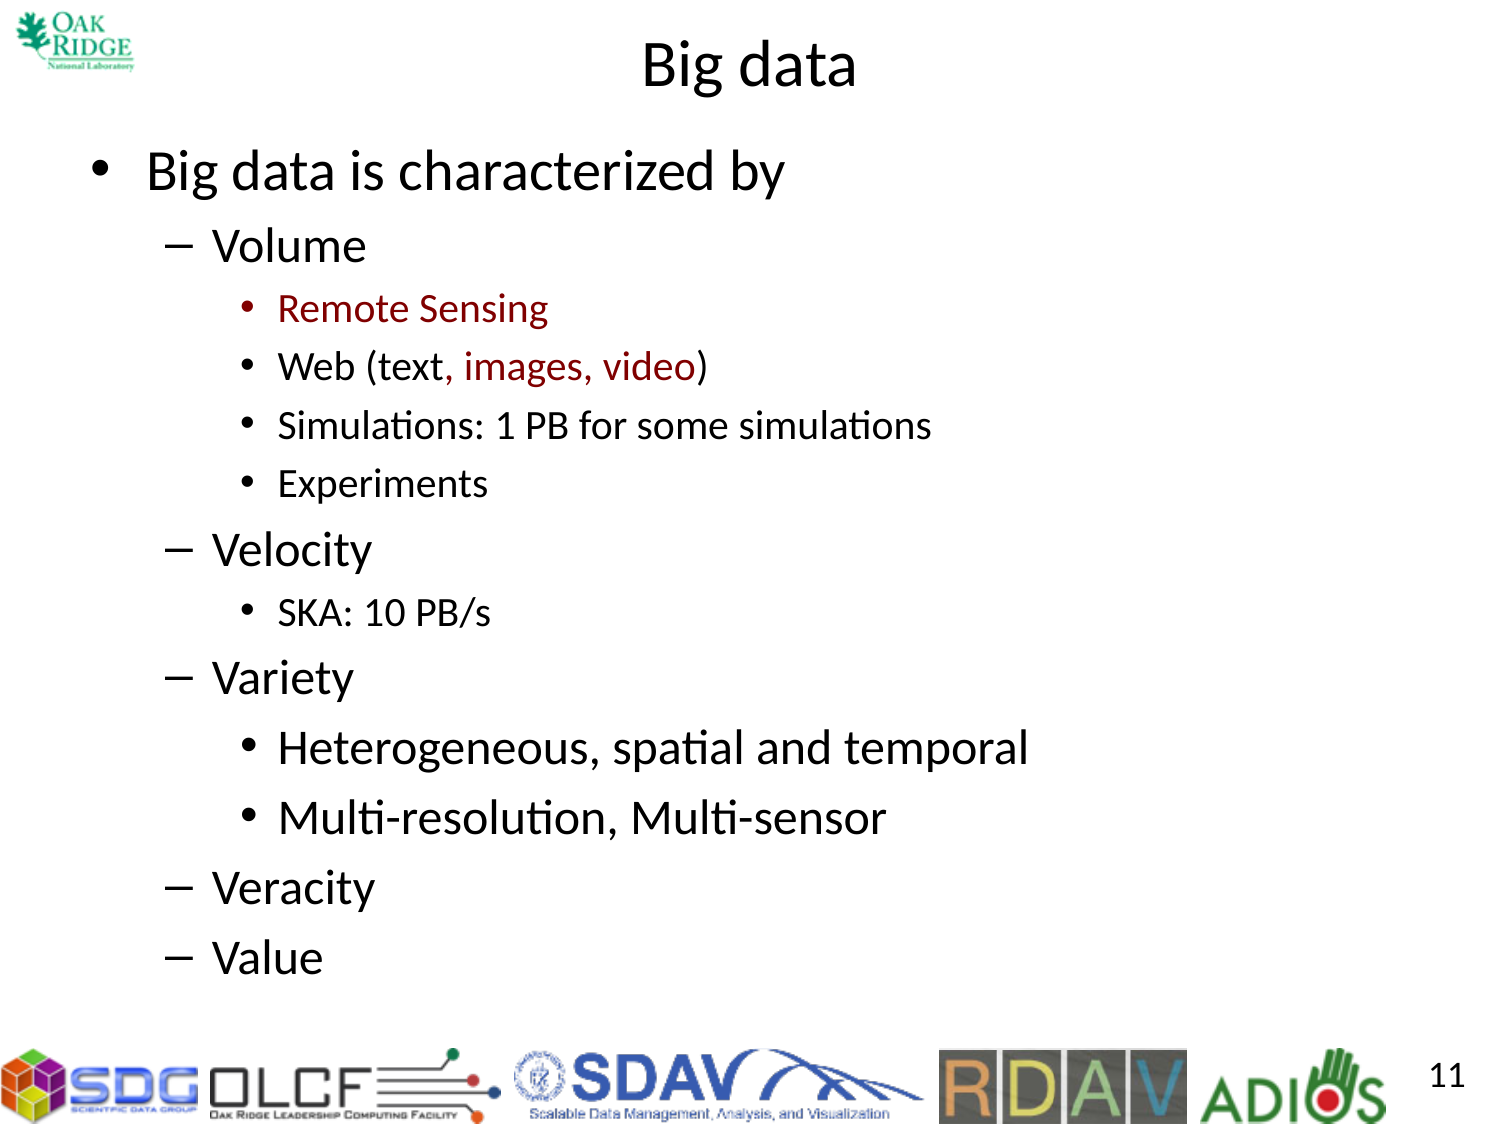

# Big data
Big data is characterized by
Volume
Remote Sensing
Web (text, images, video)
Simulations: 1 PB for some simulations
Experiments
Velocity
SKA: 10 PB/s
Variety
Heterogeneous, spatial and temporal
Multi-resolution, Multi-sensor
Veracity
Value

11